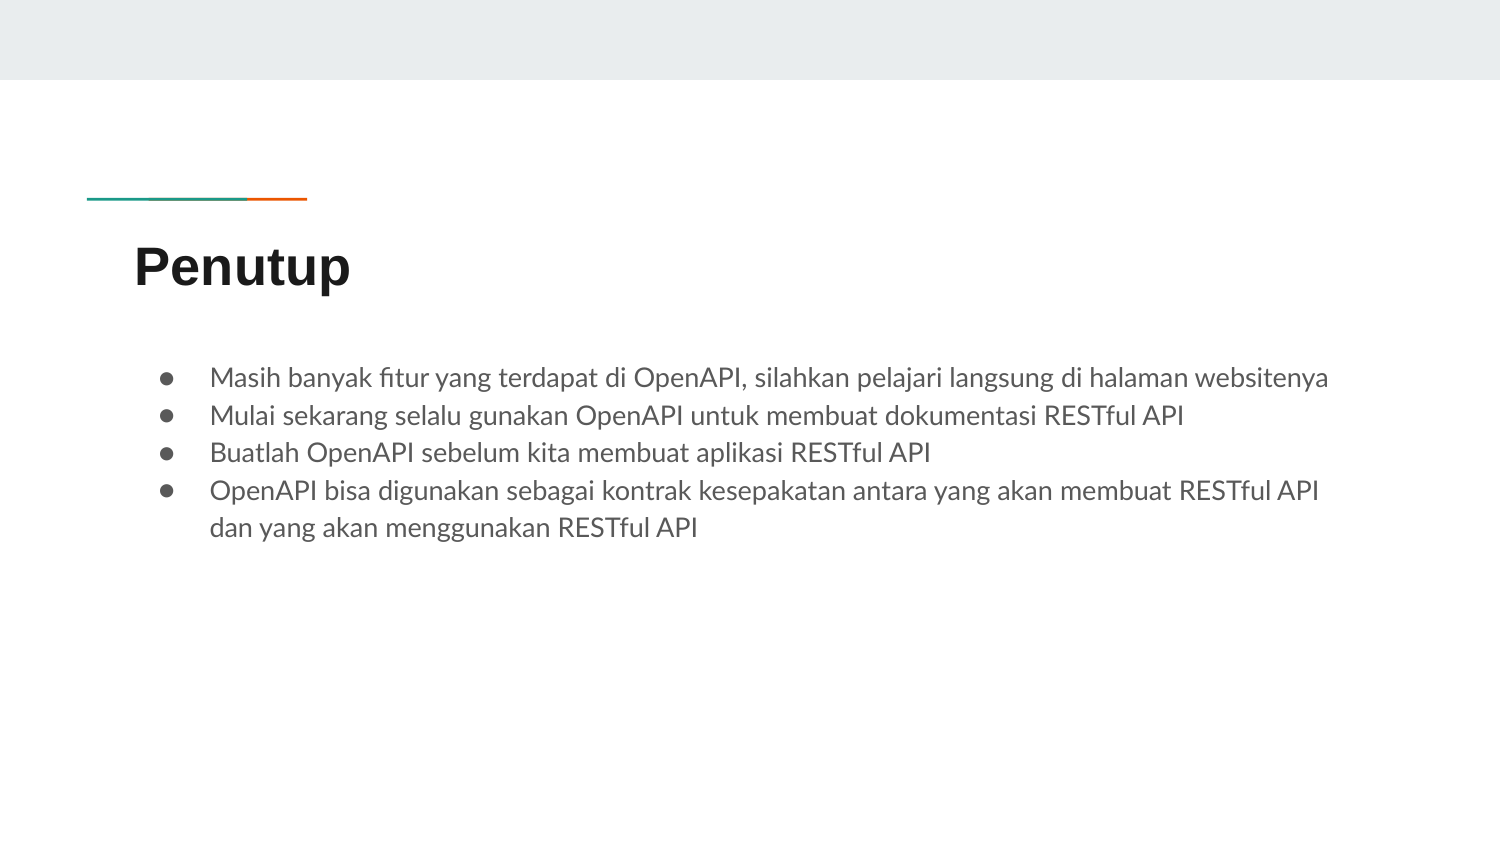

# Penutup
Masih banyak fitur yang terdapat di OpenAPI, silahkan pelajari langsung di halaman websitenya
Mulai sekarang selalu gunakan OpenAPI untuk membuat dokumentasi RESTful API
Buatlah OpenAPI sebelum kita membuat aplikasi RESTful API
OpenAPI bisa digunakan sebagai kontrak kesepakatan antara yang akan membuat RESTful API dan yang akan menggunakan RESTful API